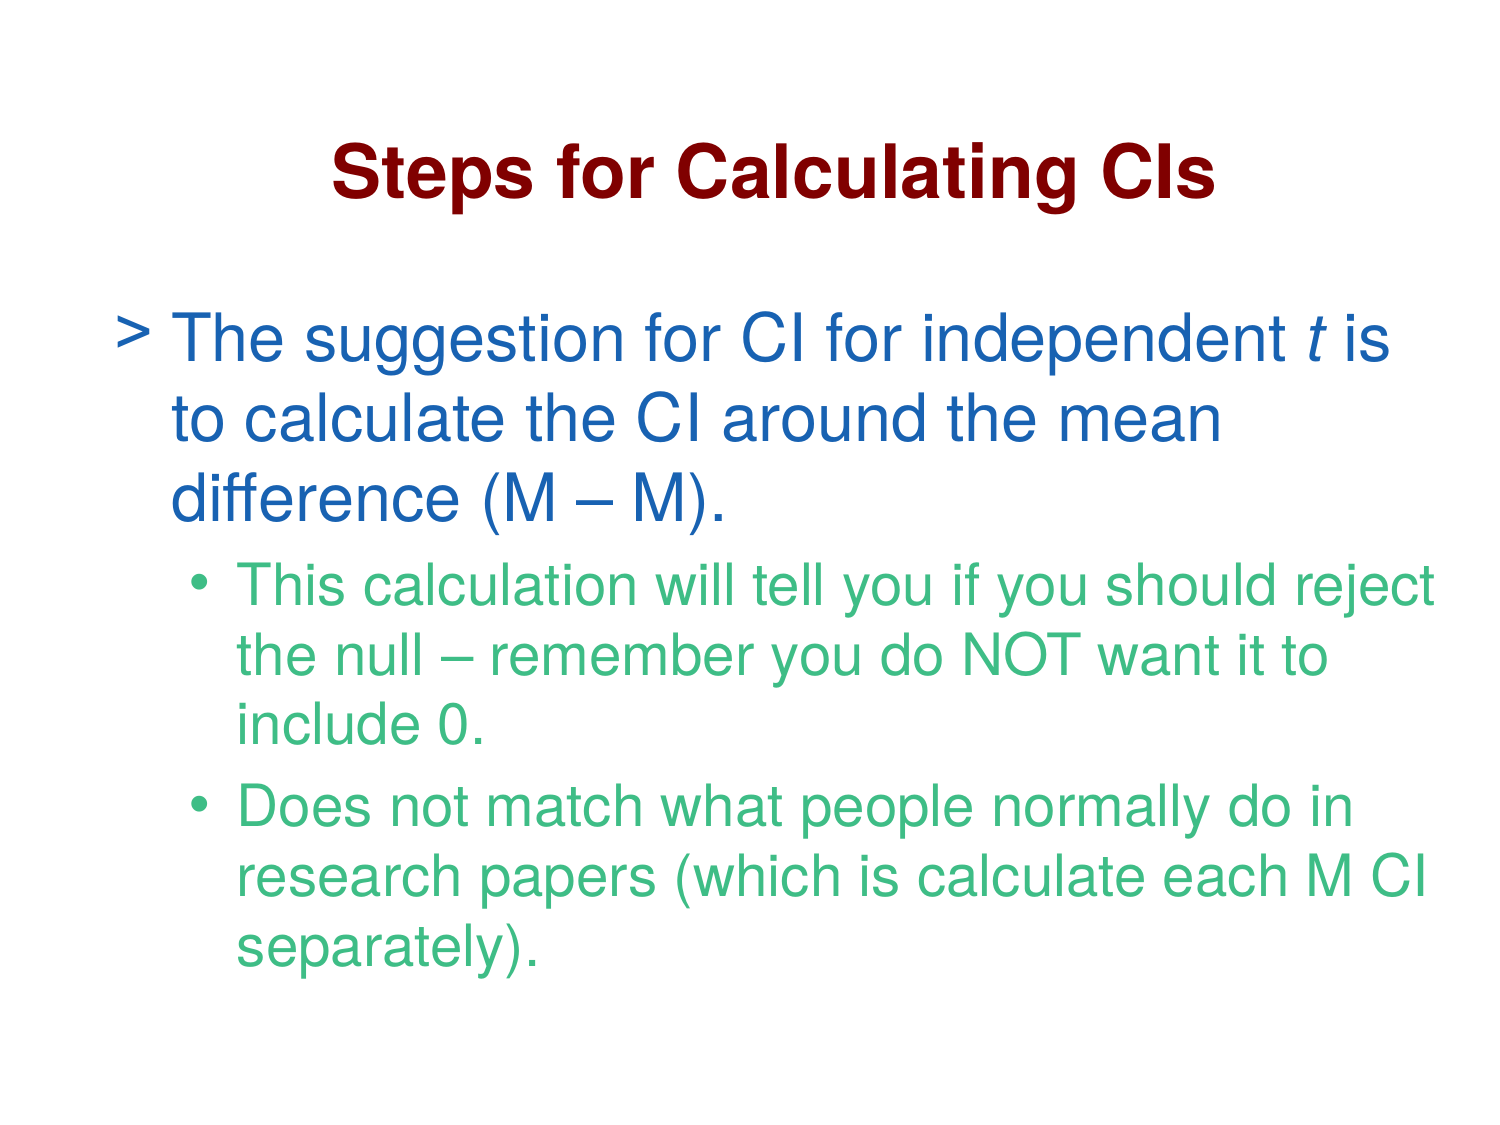

# Steps for Calculating CIs
The suggestion for CI for independent t is to calculate the CI around the mean difference (M – M).
This calculation will tell you if you should reject the null – remember you do NOT want it to include 0.
Does not match what people normally do in research papers (which is calculate each M CI separately).